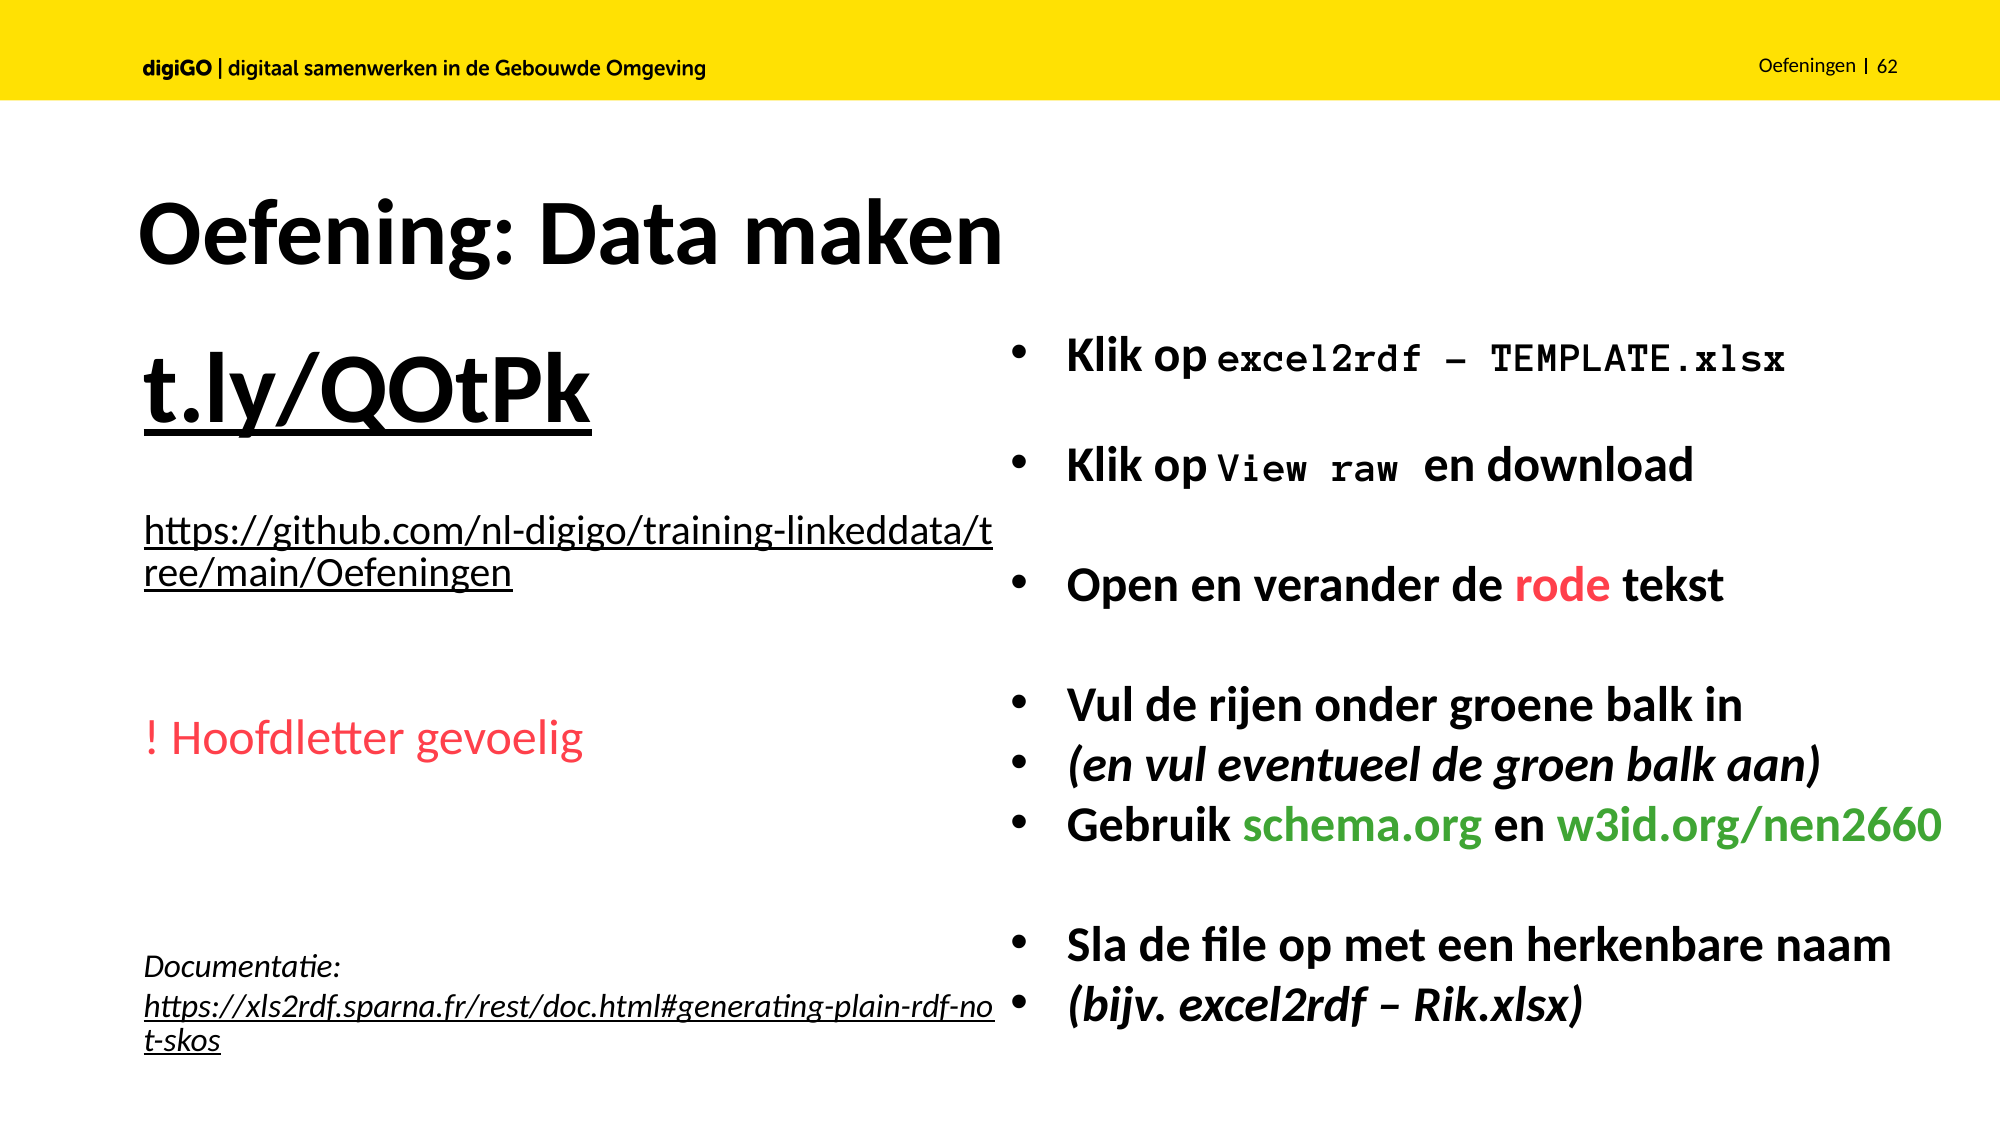

Oefeningen
62
# Oefening: Data maken
Klik op excel2rdf - TEMPLATE.xlsx

Klik op View raw en download

Open en verander de rode tekst

Vul de rijen onder groene balk in
(en vul eventueel de groen balk aan)
Gebruik schema.org en w3id.org/nen2660

Sla de file op met een herkenbare naam
(bijv. excel2rdf – Rik.xlsx)
t.ly/QOtPk

https://github.com/nl-digigo/training-linkeddata/tree/main/Oefeningen

! Hoofdletter gevoelig

Documentatie:
https://xls2rdf.sparna.fr/rest/doc.html#generating-plain-rdf-not-skos